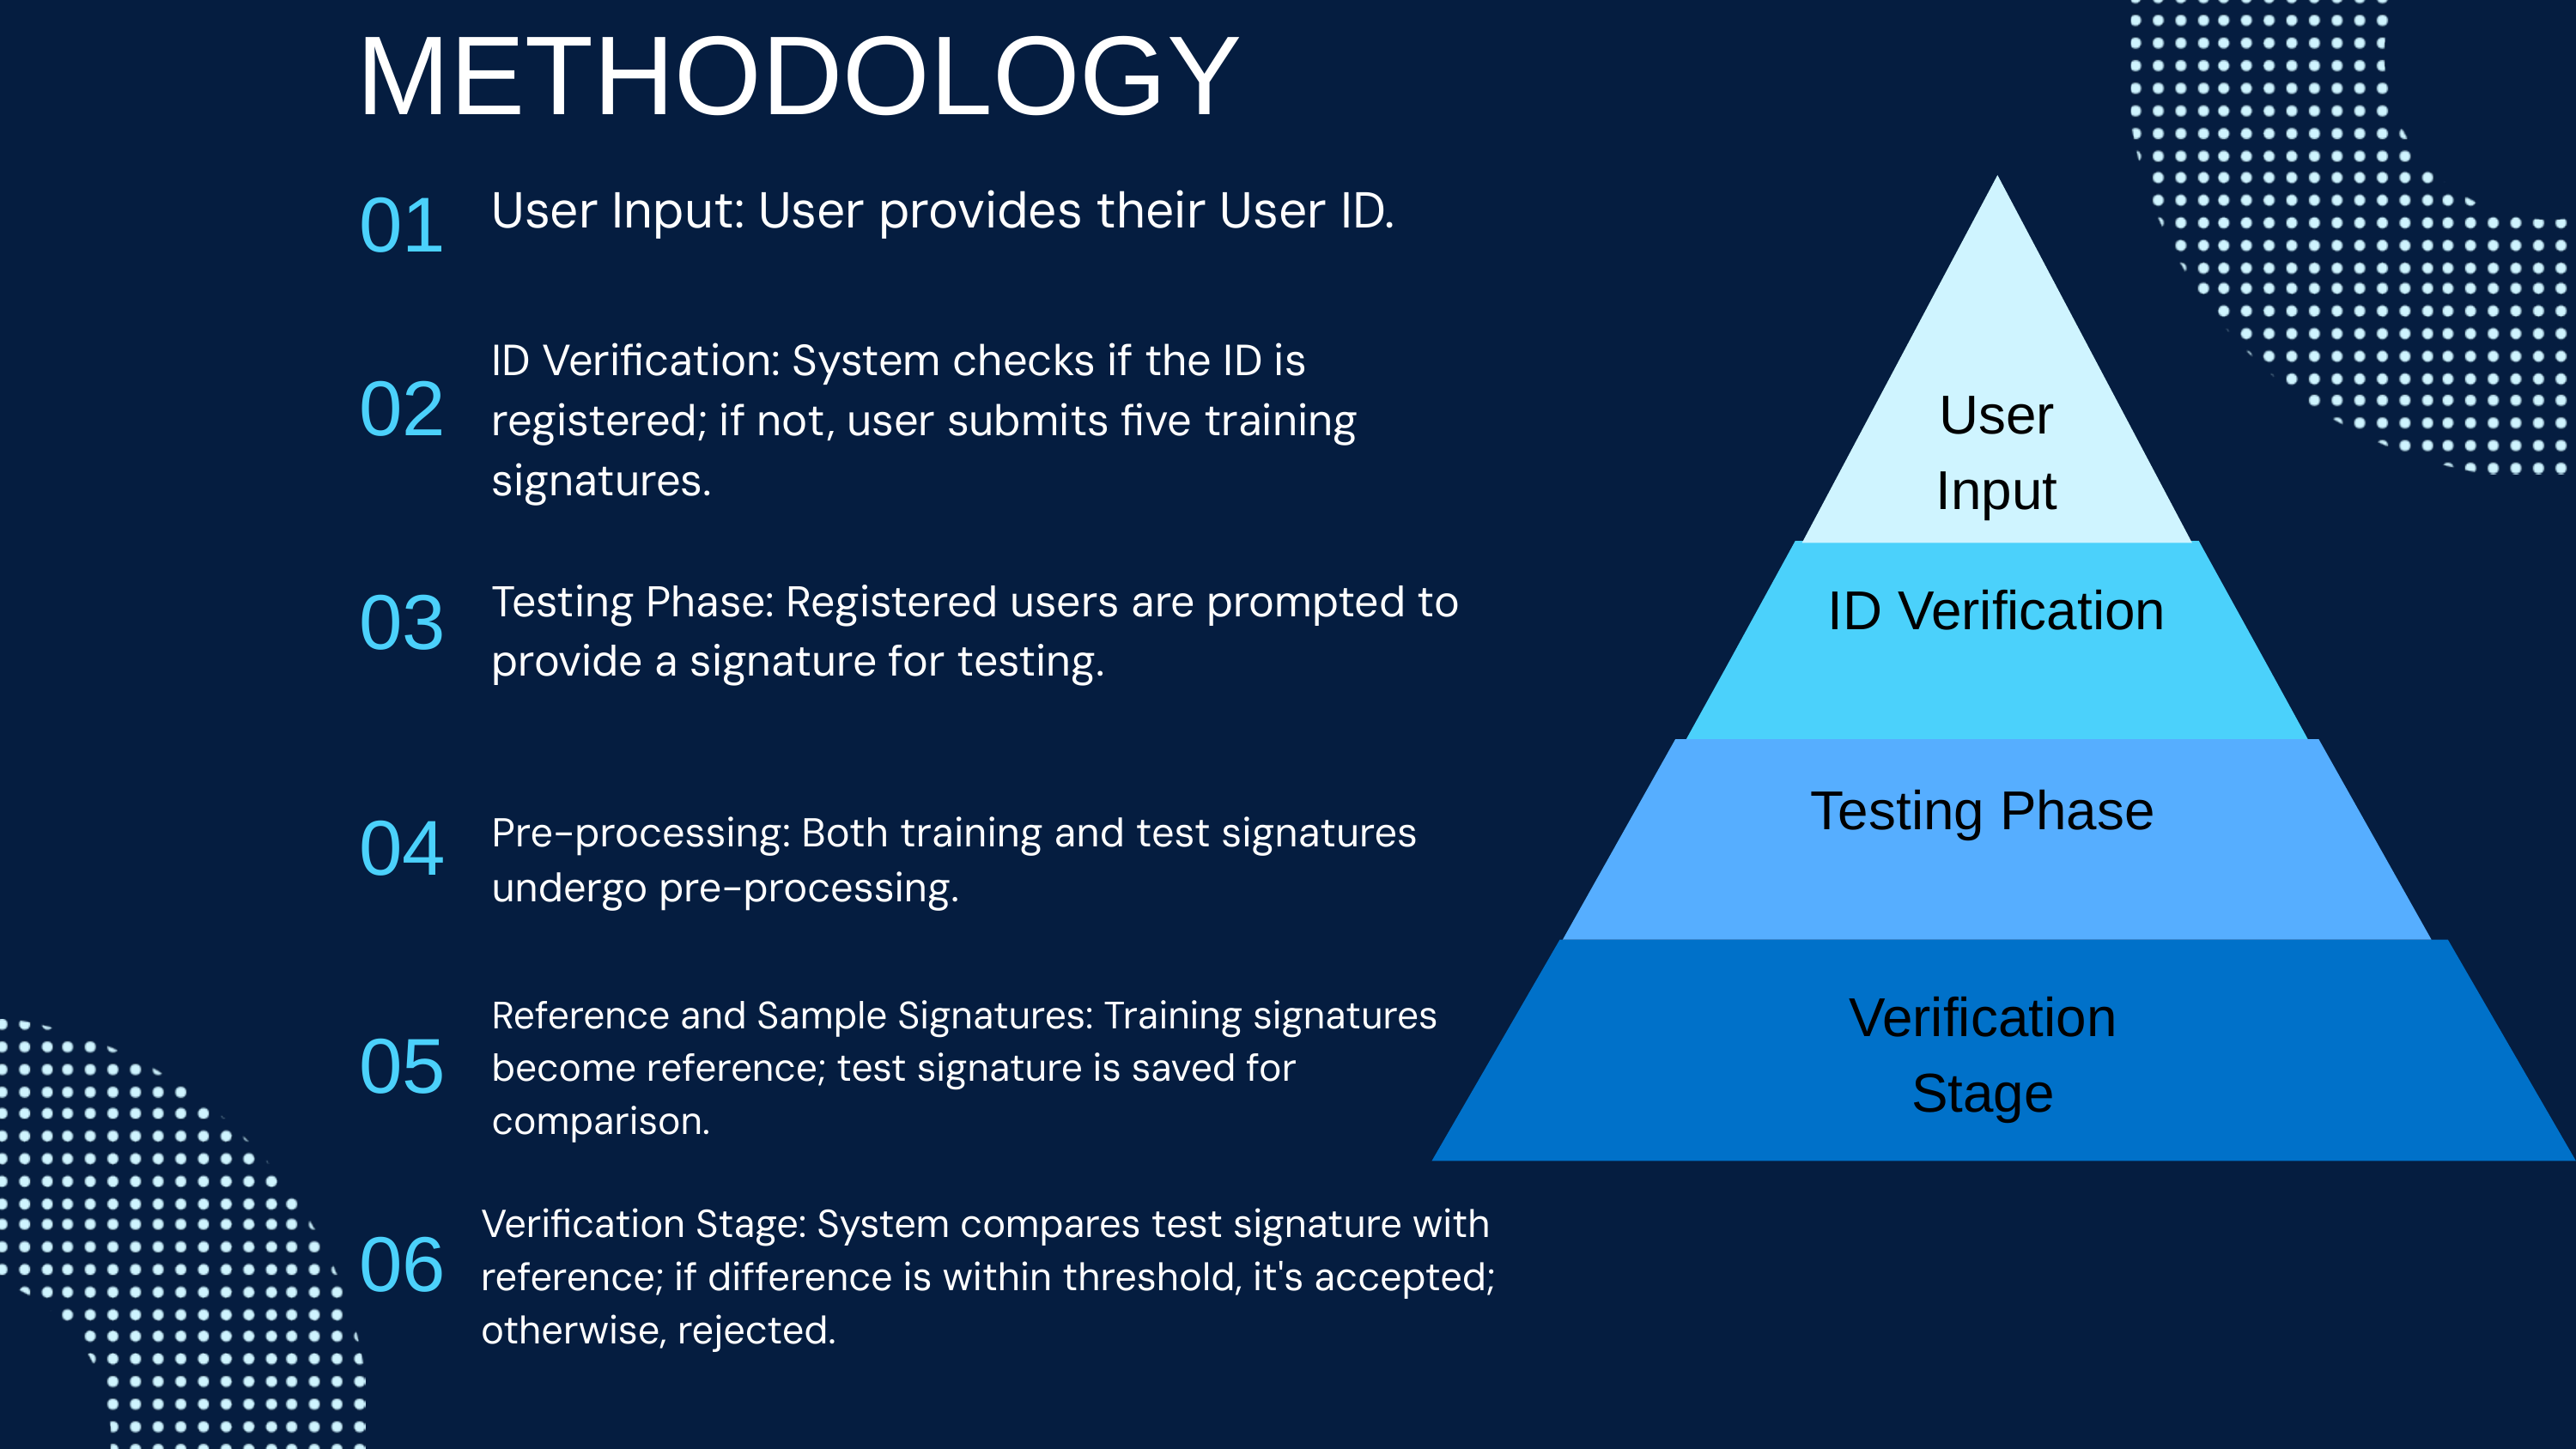

METHODOLOGY

01
User Input: User provides their User ID.

ID Verification: System checks if the ID is registered; if not, user submits five training signatures.

02
User Input

03
ID Verification
Testing Phase: Registered users are prompted to provide a signature for testing.

Testing Phase
04
Pre-processing: Both training and test signatures undergo pre-processing.

Verification Stage
Reference and Sample Signatures: Training signatures become reference; test signature is saved for comparison.

05

Verification Stage: System compares test signature with reference; if difference is within threshold, it's accepted; otherwise, rejected.

06